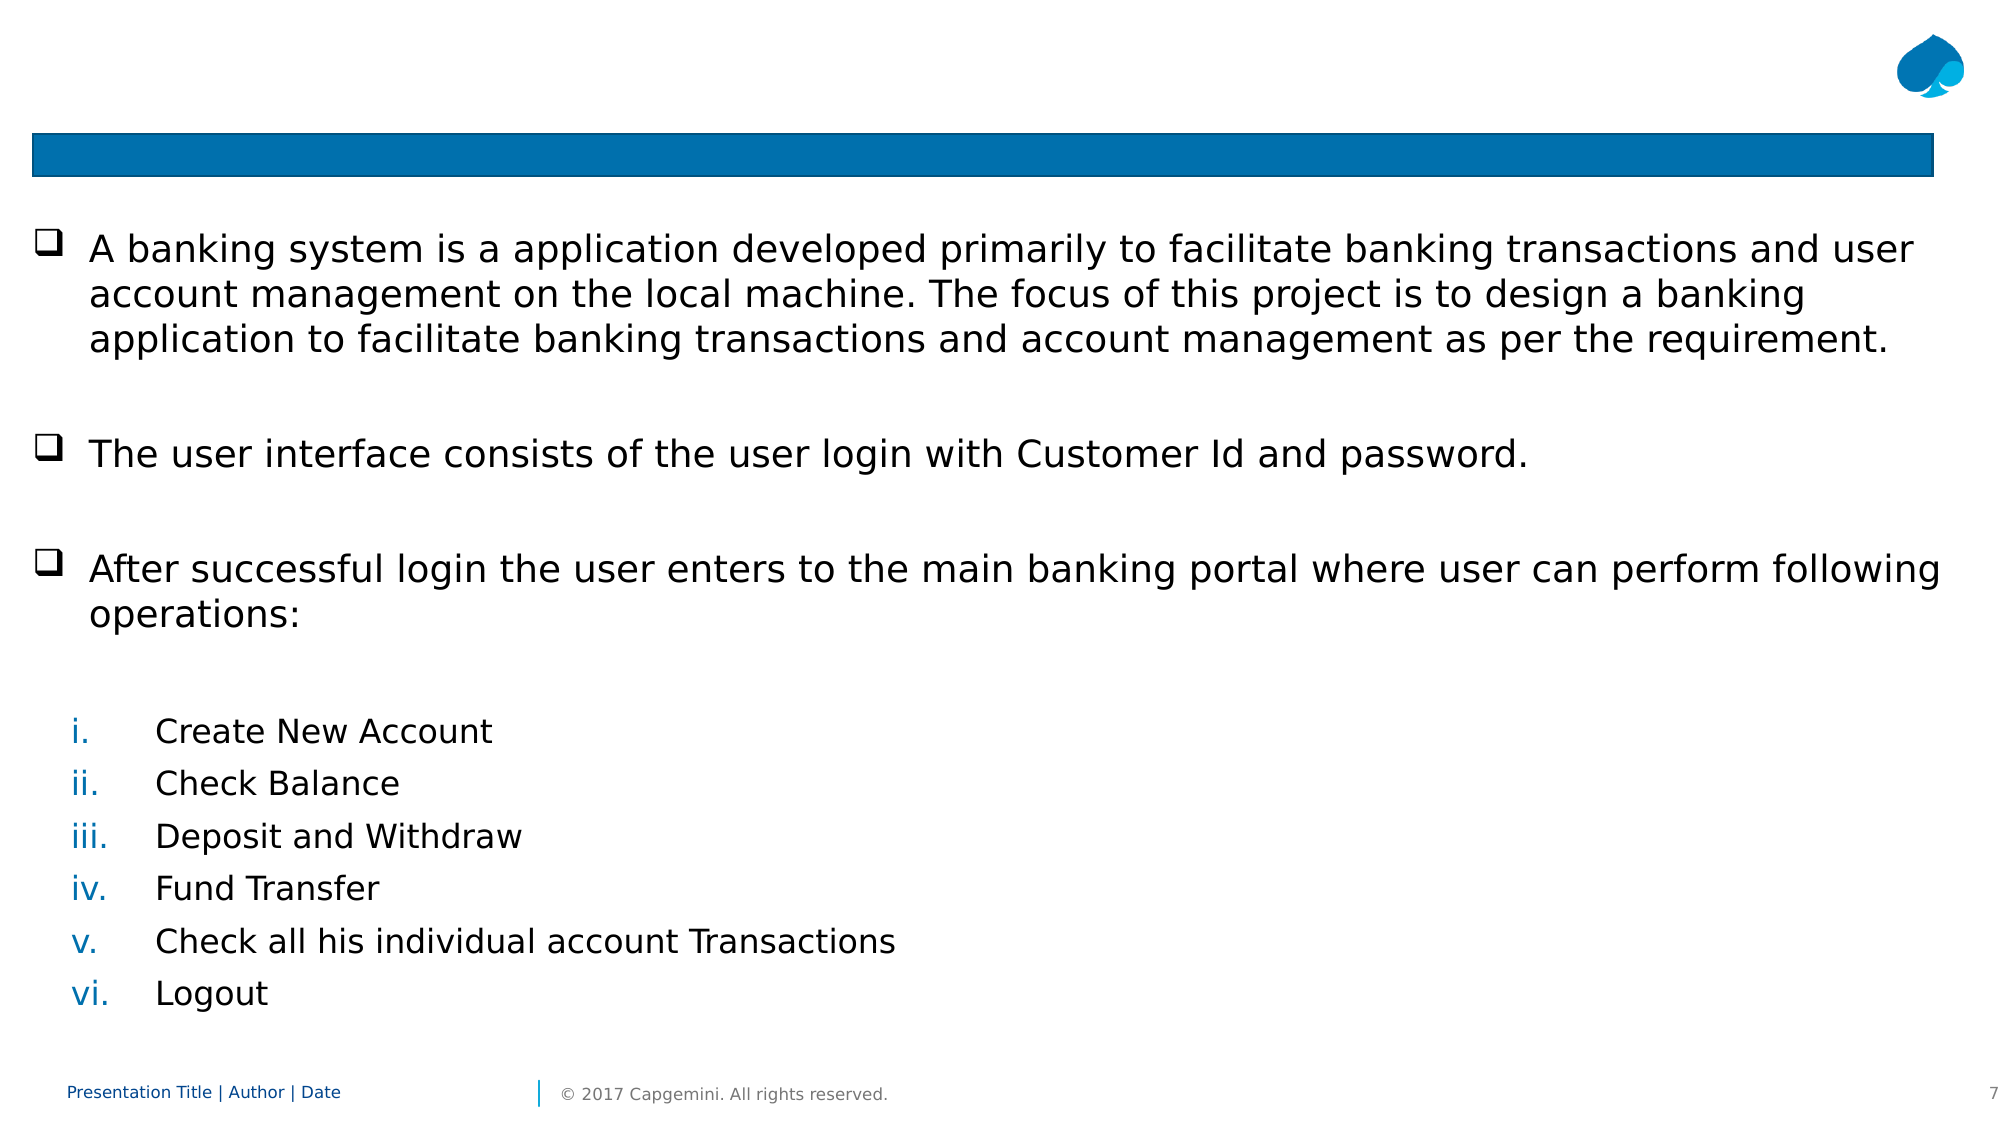

A banking system is a application developed primarily to facilitate banking transactions and user account management on the local machine. The focus of this project is to design a banking application to facilitate banking transactions and account management as per the requirement.

The user interface consists of the user login with Customer Id and password.

After successful login the user enters to the main banking portal where user can perform following operations:

Create New Account
Check Balance
Deposit and Withdraw
Fund Transfer
Check all his individual account Transactions
Logout